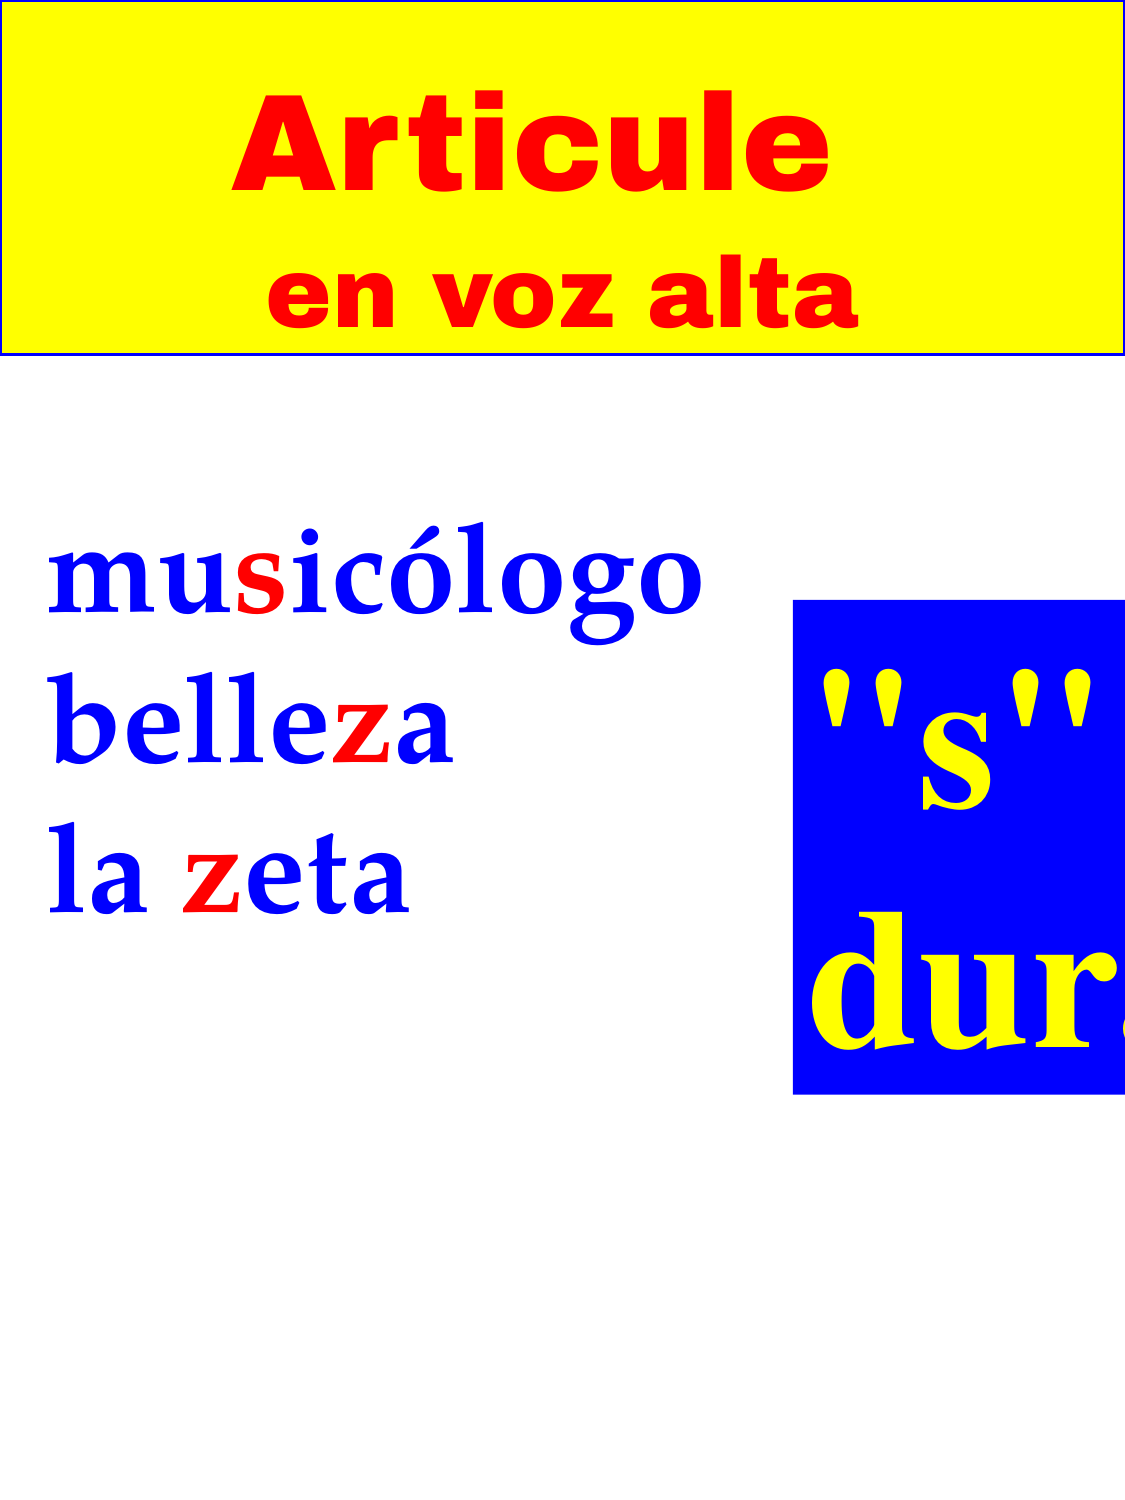

Articule
en voz alta
musicólogo
belleza
la zeta

"s"
dura